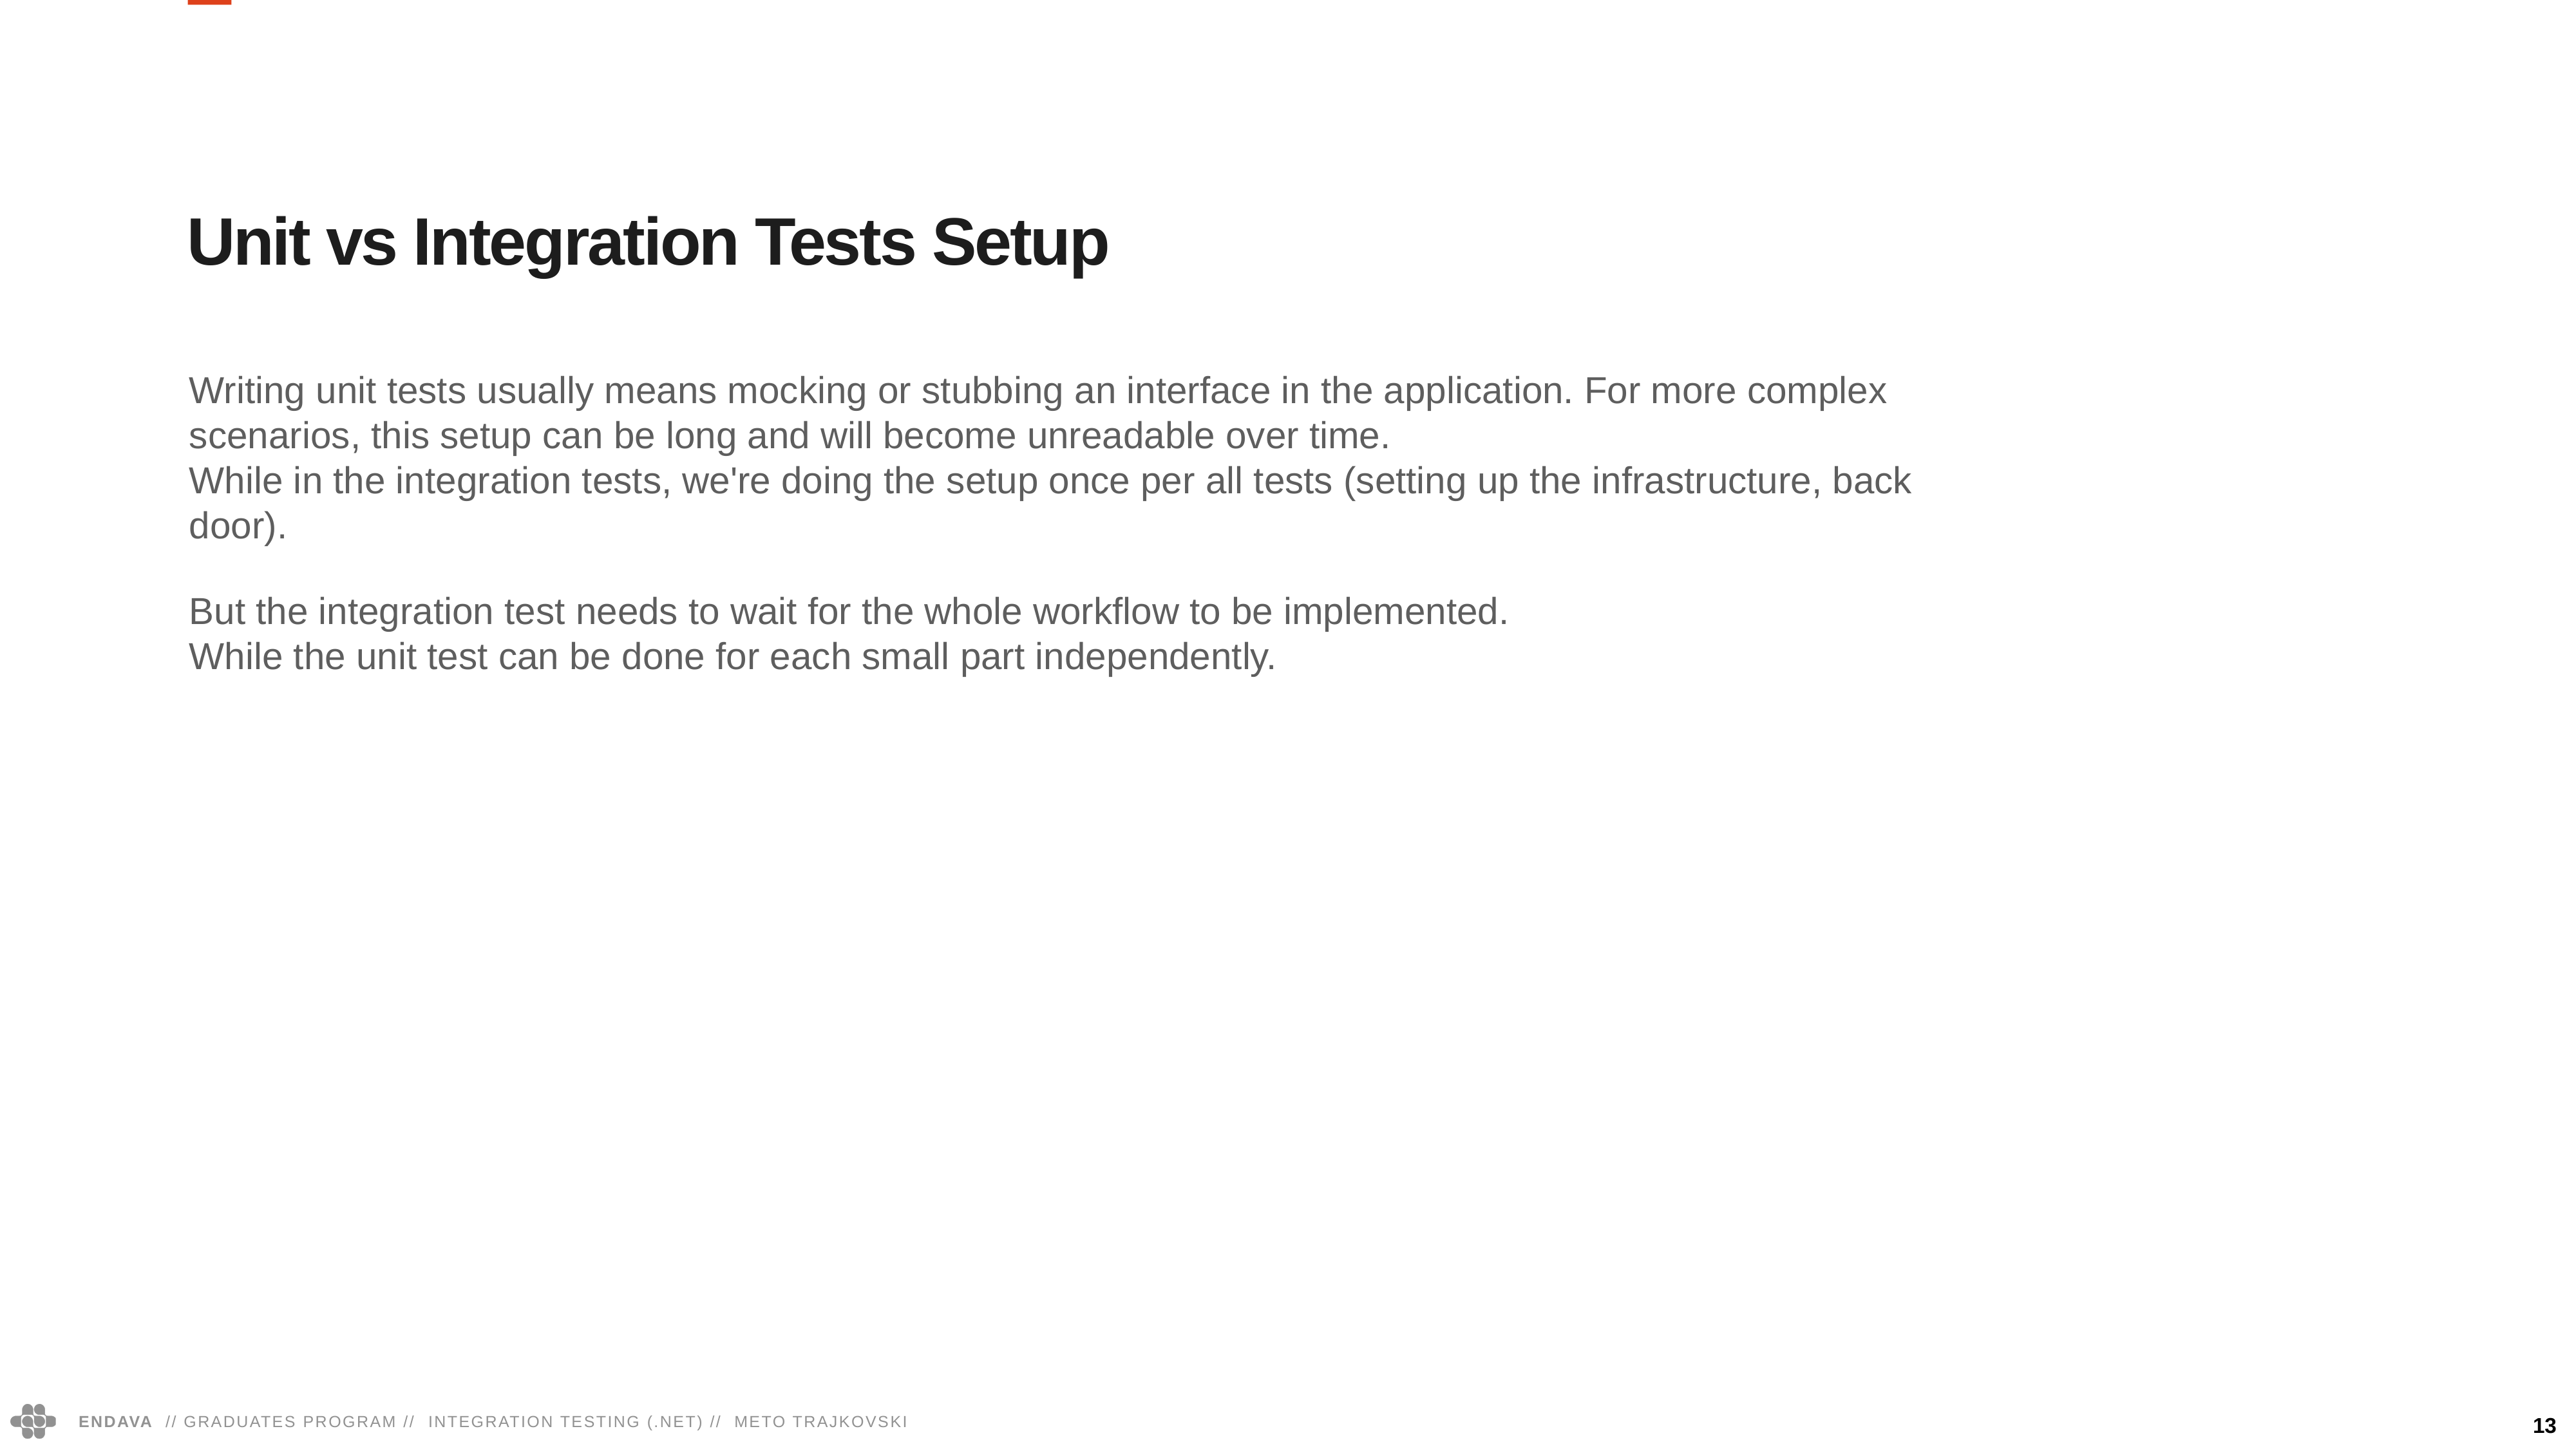

Unit vs Integration Tests Setup
Writing unit tests usually means mocking or stubbing an interface in the application. For more complex scenarios, this setup can be long and will become unreadable over time.
While in the integration tests, we're doing the setup once per all tests (setting up the infrastructure, back door).
But the integration test needs to wait for the whole workflow to be implemented.
While the unit test can be done for each small part independently.
13